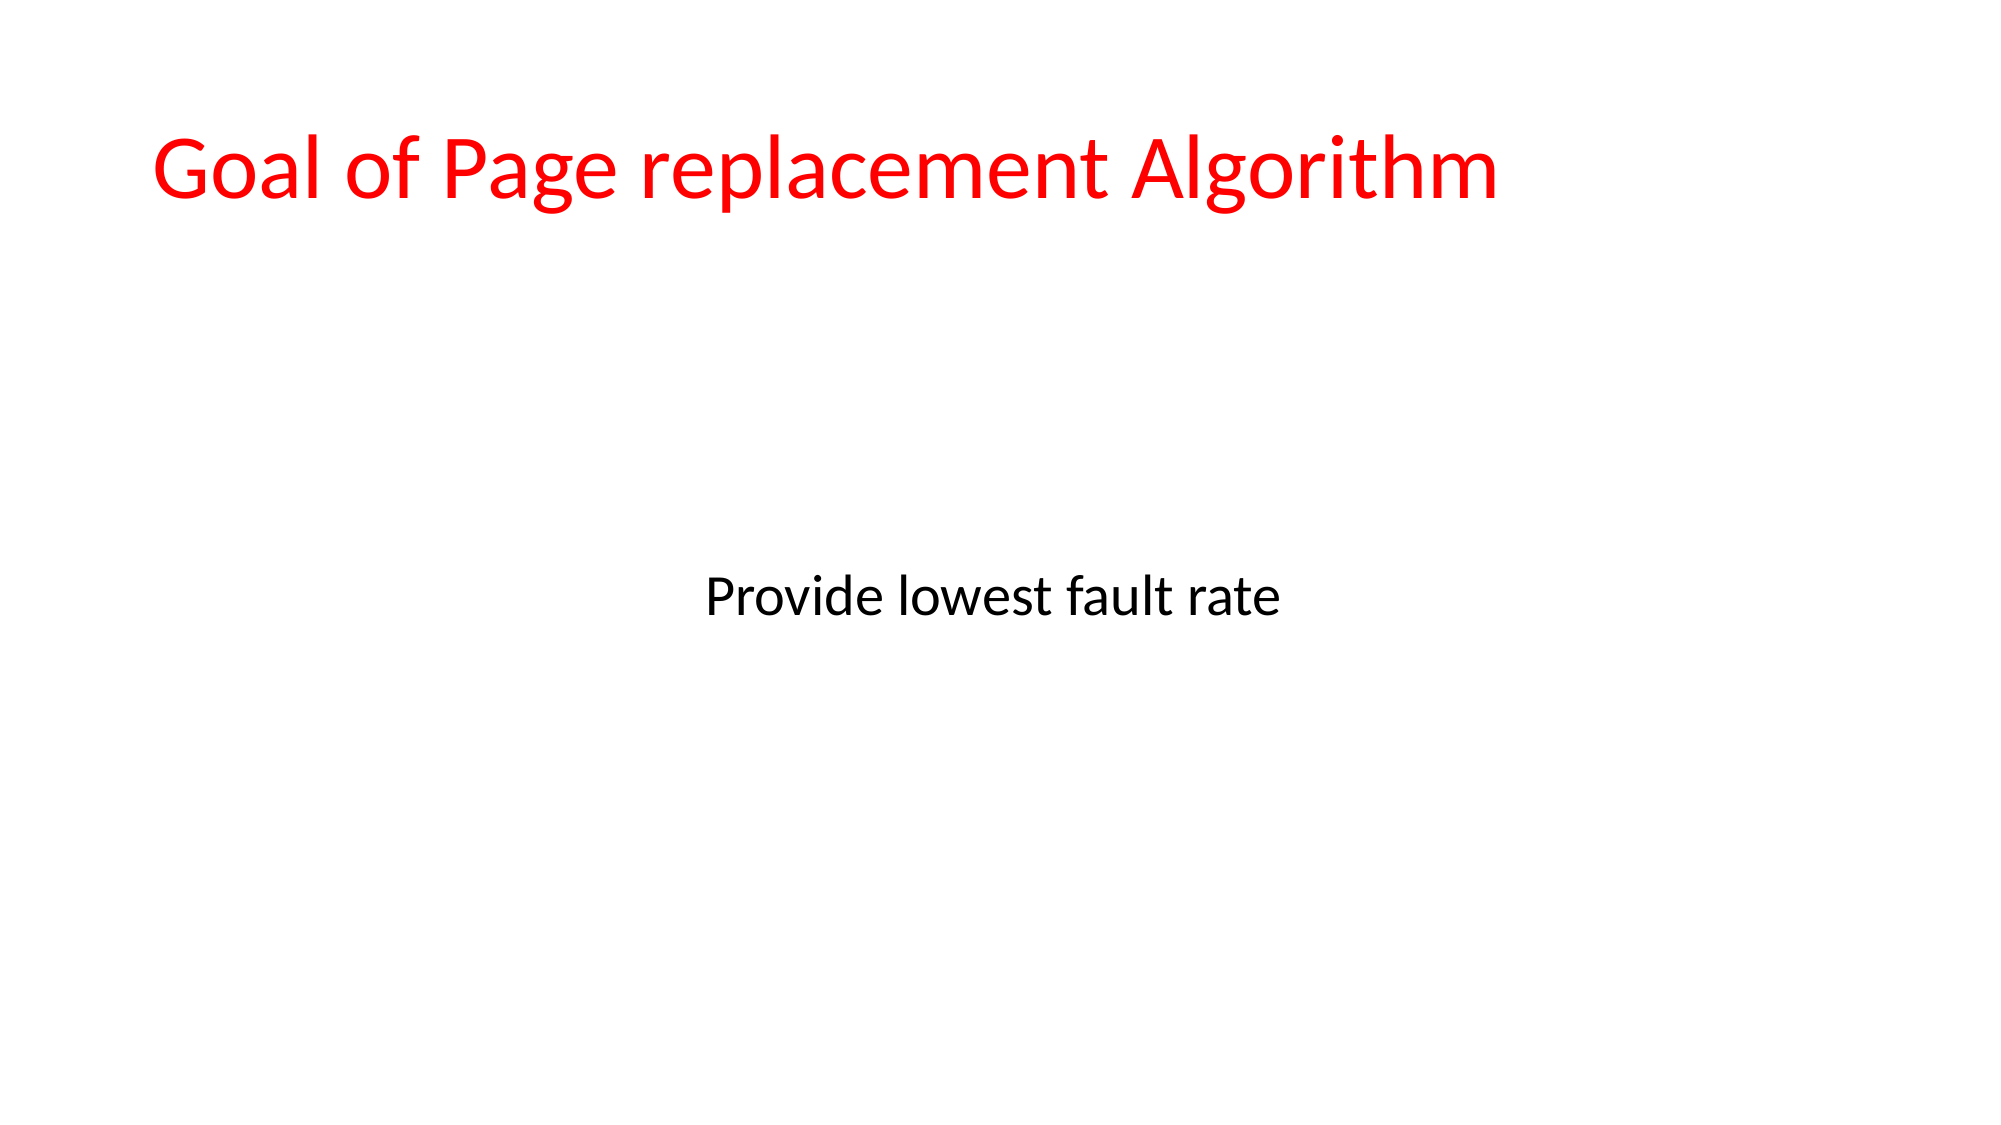

# Goal of Page replacement Algorithm

Provide lowest fault rate